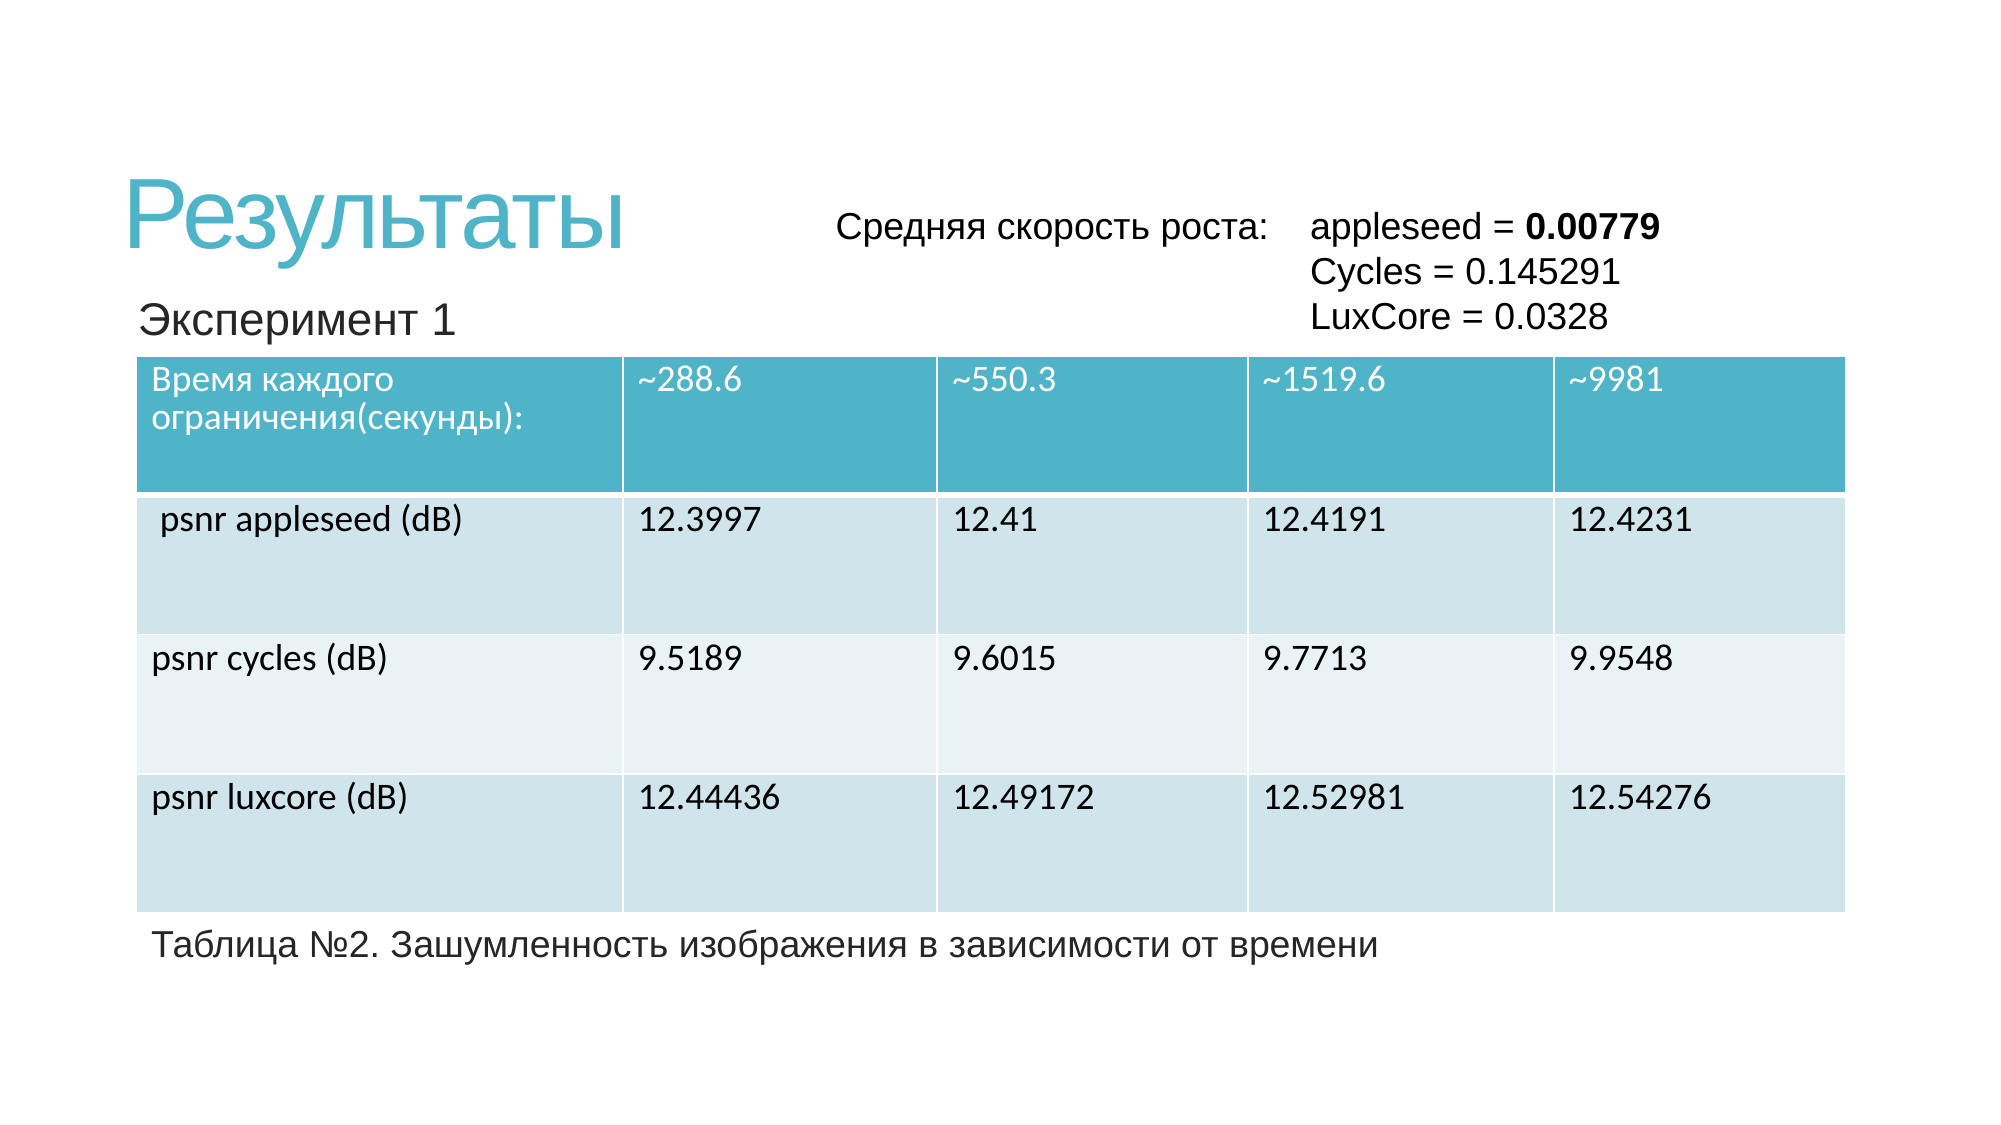

# Результаты
Средняя скорость роста:

appleseed = 0.00779
Cycles = 0.145291
LuxCore = 0.0328

Эксперимент 1
| Время каждого ограничения(секунды): | ~288.6 | ~550.3 | ~1519.6 | ~9981 |
| --- | --- | --- | --- | --- |
| psnr appleseed (dB) | 12.3997 | 12.41 | 12.4191 | 12.4231 |
| psnr cycles (dB) | 9.5189 | 9.6015 | 9.7713 | 9.9548 |
| psnr luxcore (dB) | 12.44436 | 12.49172 | 12.52981 | 12.54276 |
Таблица №2. Зашумленность изображения в зависимости от времени